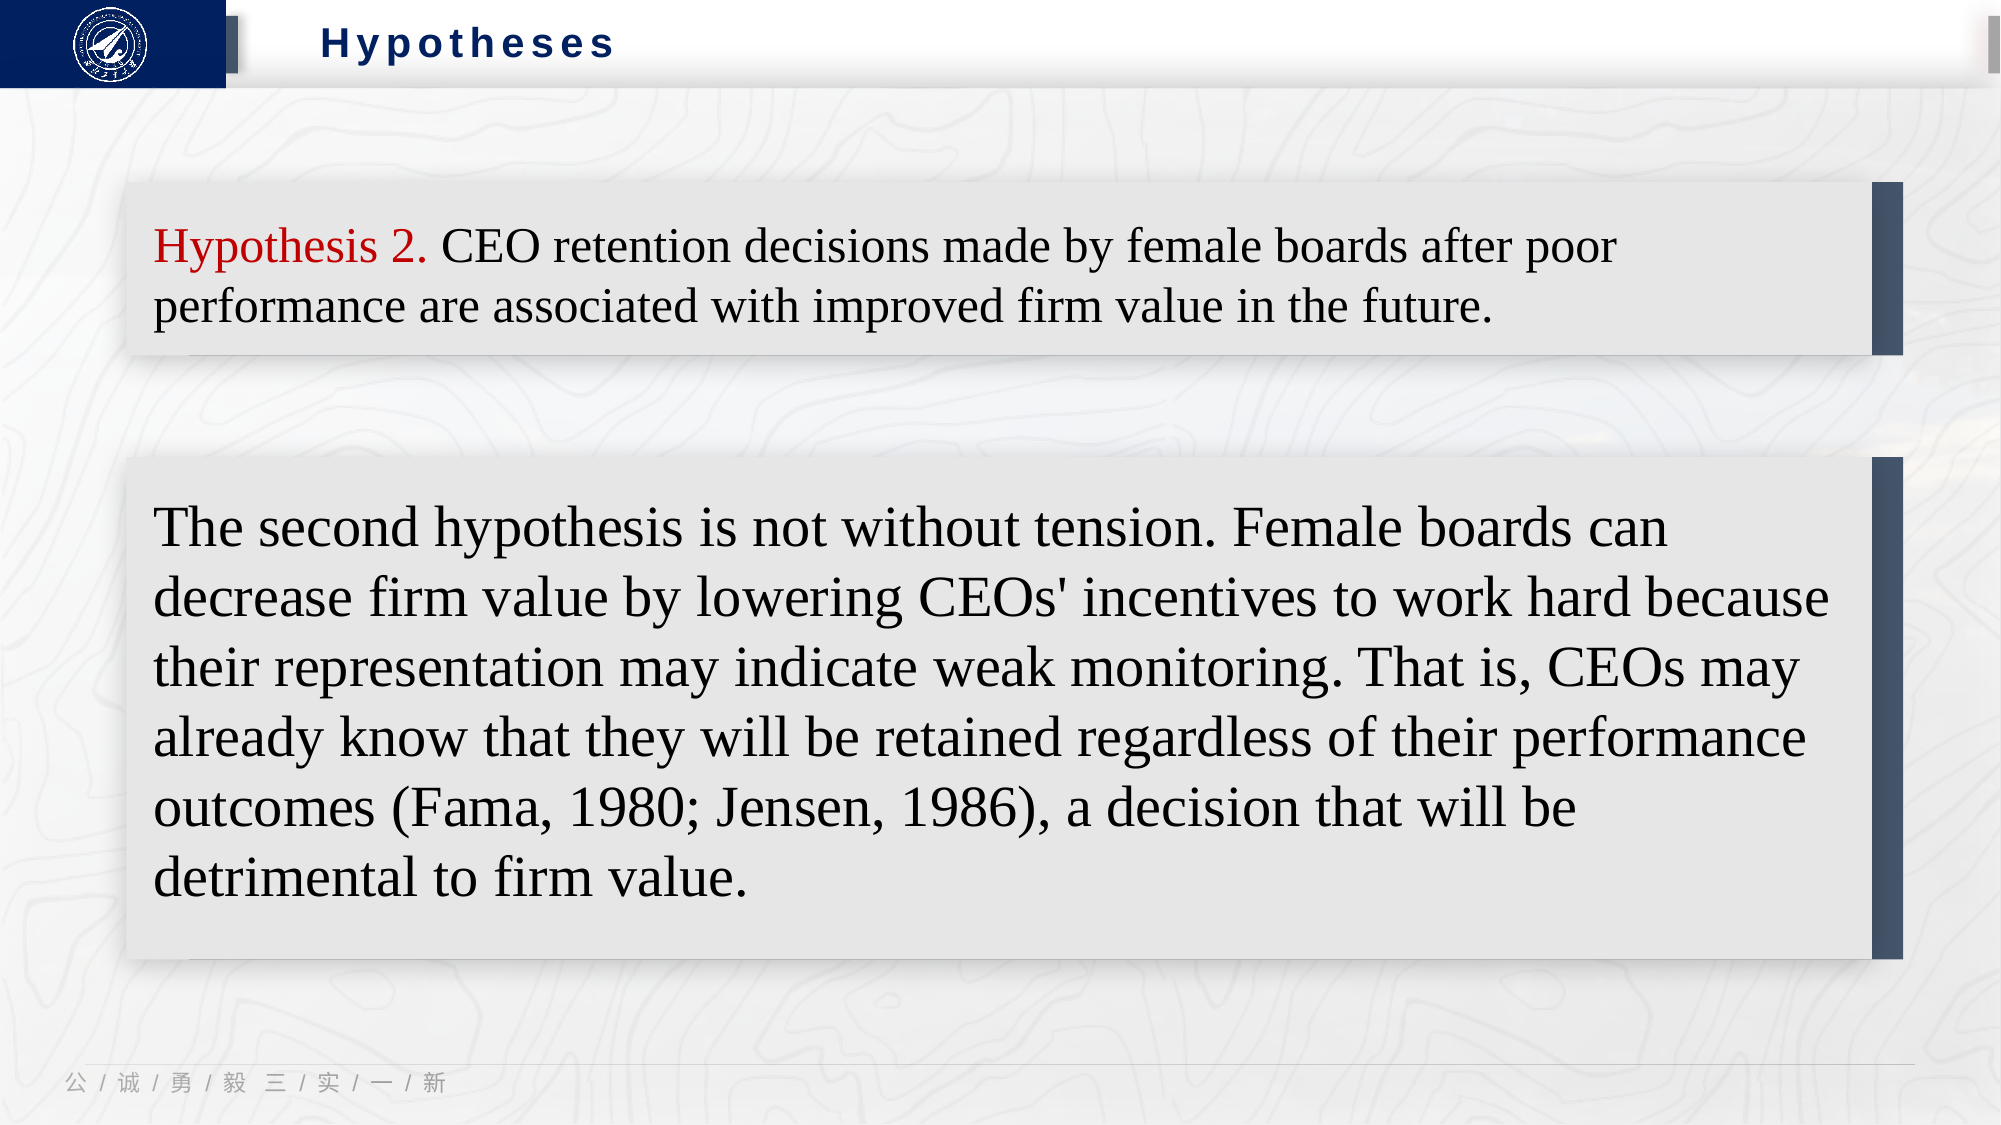

Hypotheses

Hypothesis 2. CEO retention decisions made by female boards after poor performance are associated with improved firm value in the future.

The second hypothesis is not without tension. Female boards can decrease firm value by lowering CEOs' incentives to work hard because their representation may indicate weak monitoring. That is, CEOs may already know that they will be retained regardless of their performance outcomes (Fama, 1980; Jensen, 1986), a decision that will be detrimental to firm value.